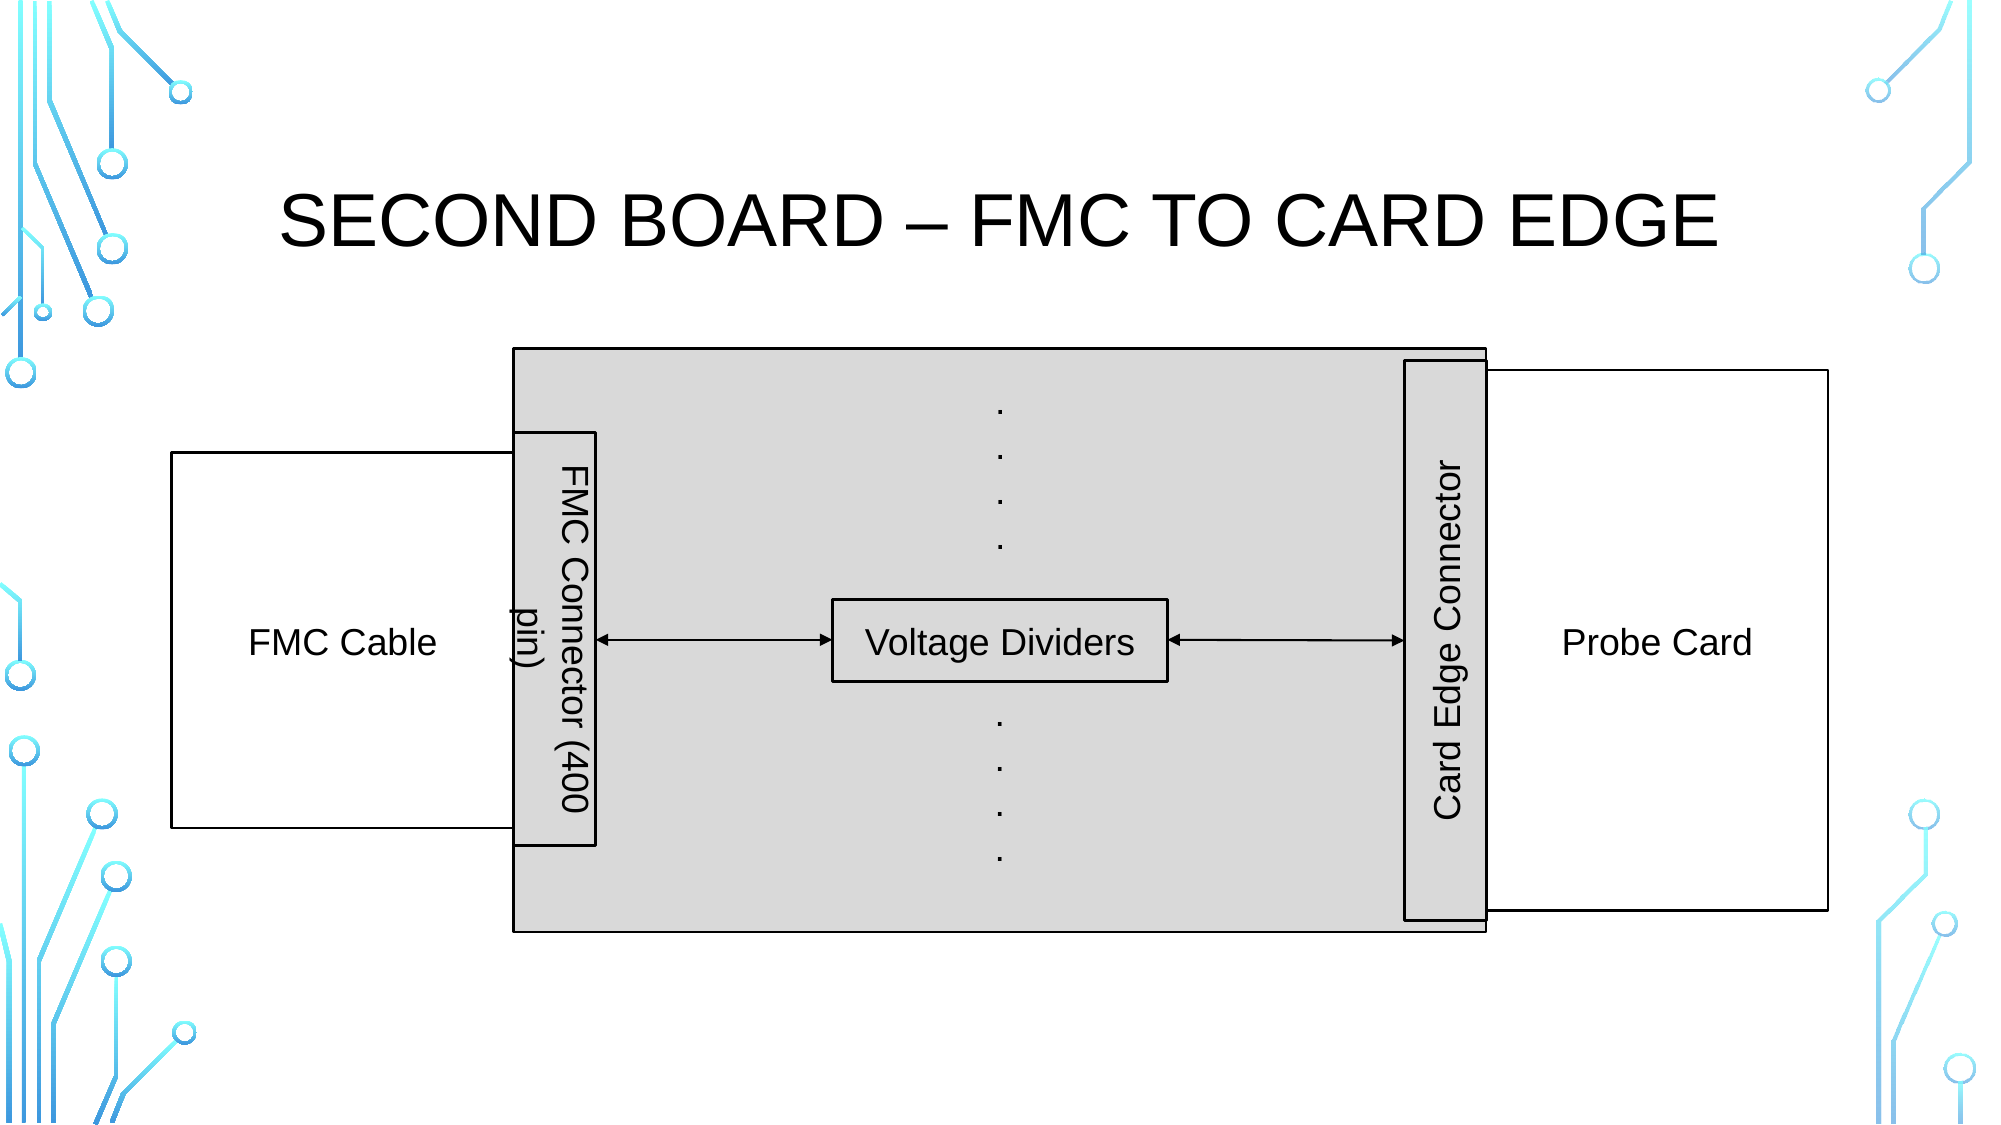

# Second Board – FMC to Card Edge

Probe Card
FMC Cable
FMC Connector (400 pin)
Voltage Dividers
Card Edge Connector
.
.
.
.
.
.
.
.